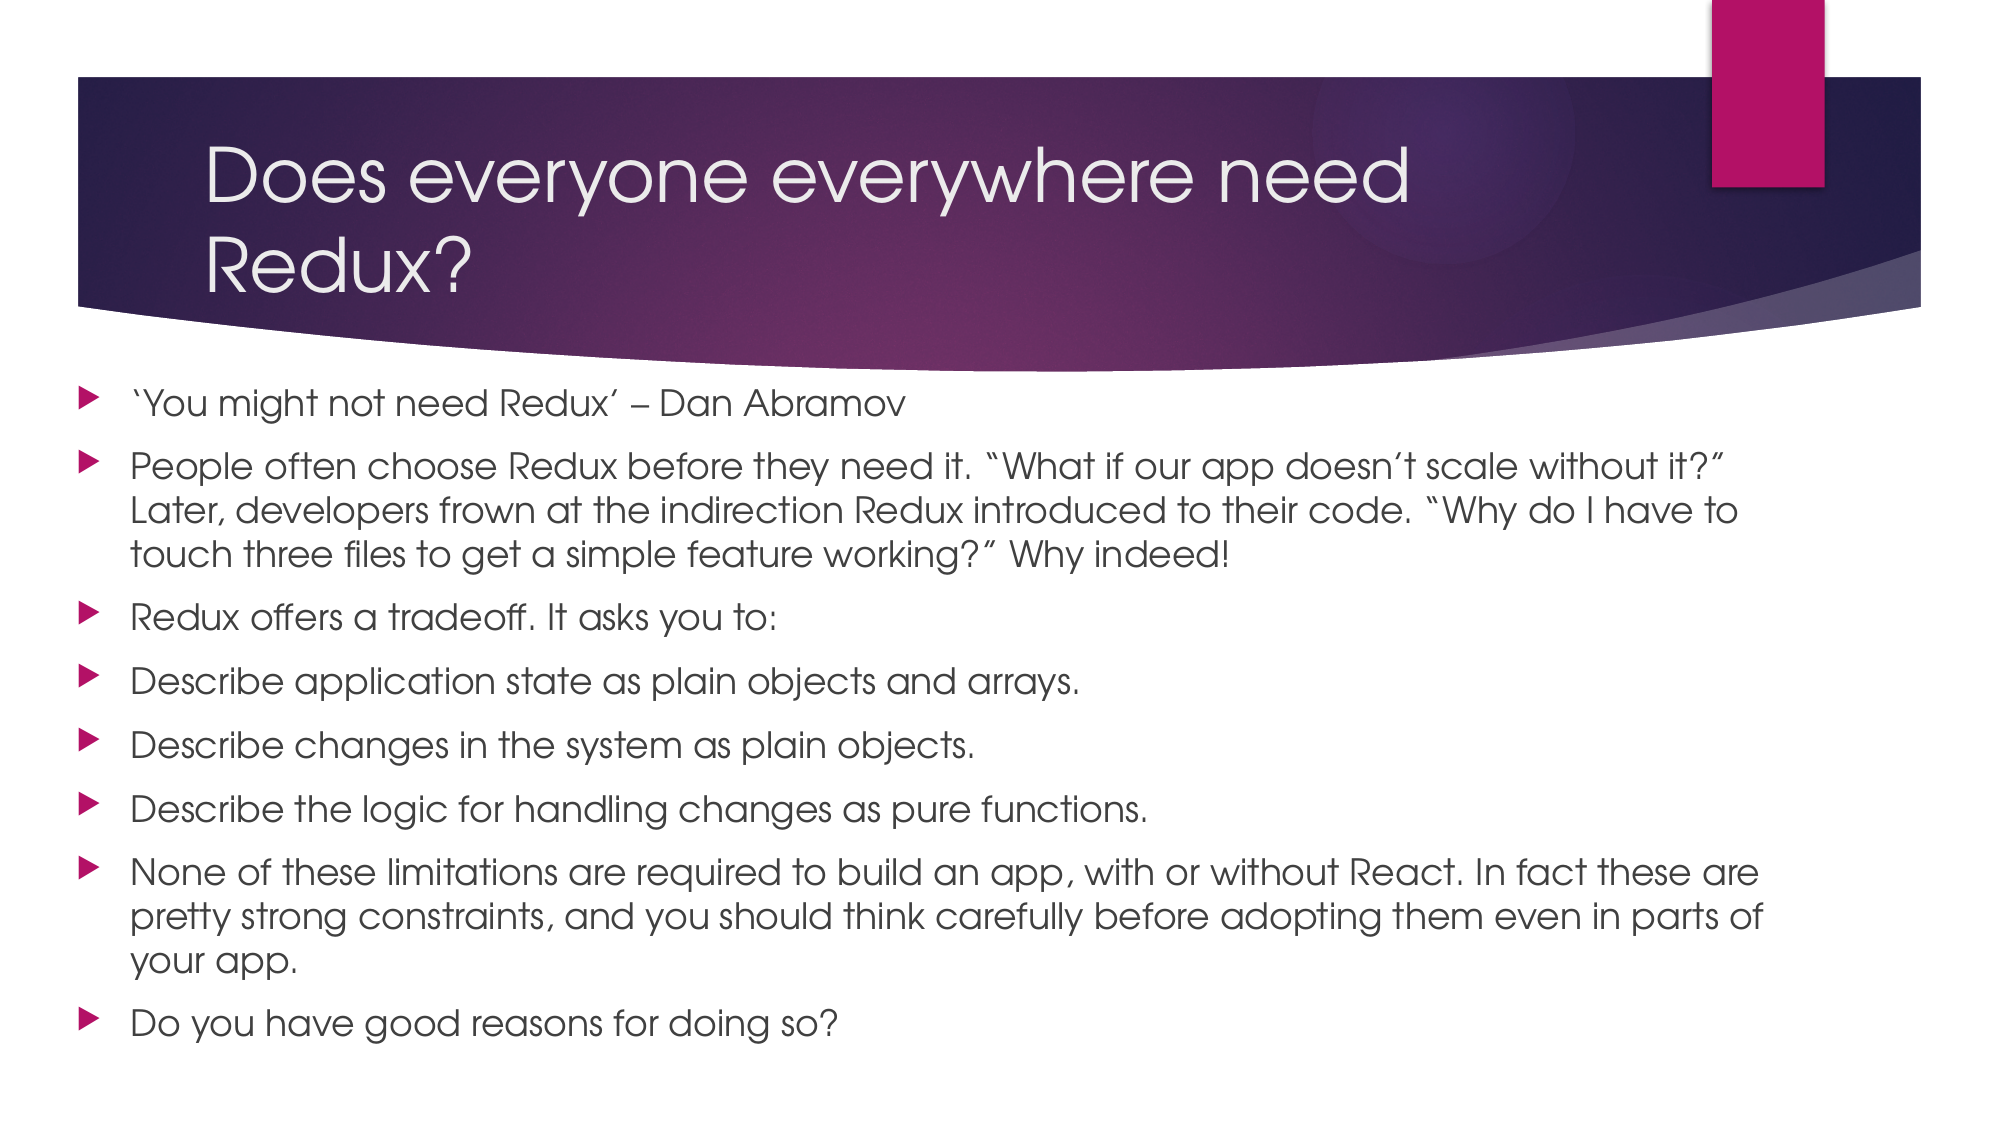

# Does everyone everywhere need Redux?
‘You might not need Redux’ – Dan Abramov
People often choose Redux before they need it. “What if our app doesn’t scale without it?” Later, developers frown at the indirection Redux introduced to their code. “Why do I have to touch three files to get a simple feature working?” Why indeed!
Redux offers a tradeoff. It asks you to:
Describe application state as plain objects and arrays.
Describe changes in the system as plain objects.
Describe the logic for handling changes as pure functions.
None of these limitations are required to build an app, with or without React. In fact these are pretty strong constraints, and you should think carefully before adopting them even in parts of your app.
Do you have good reasons for doing so?